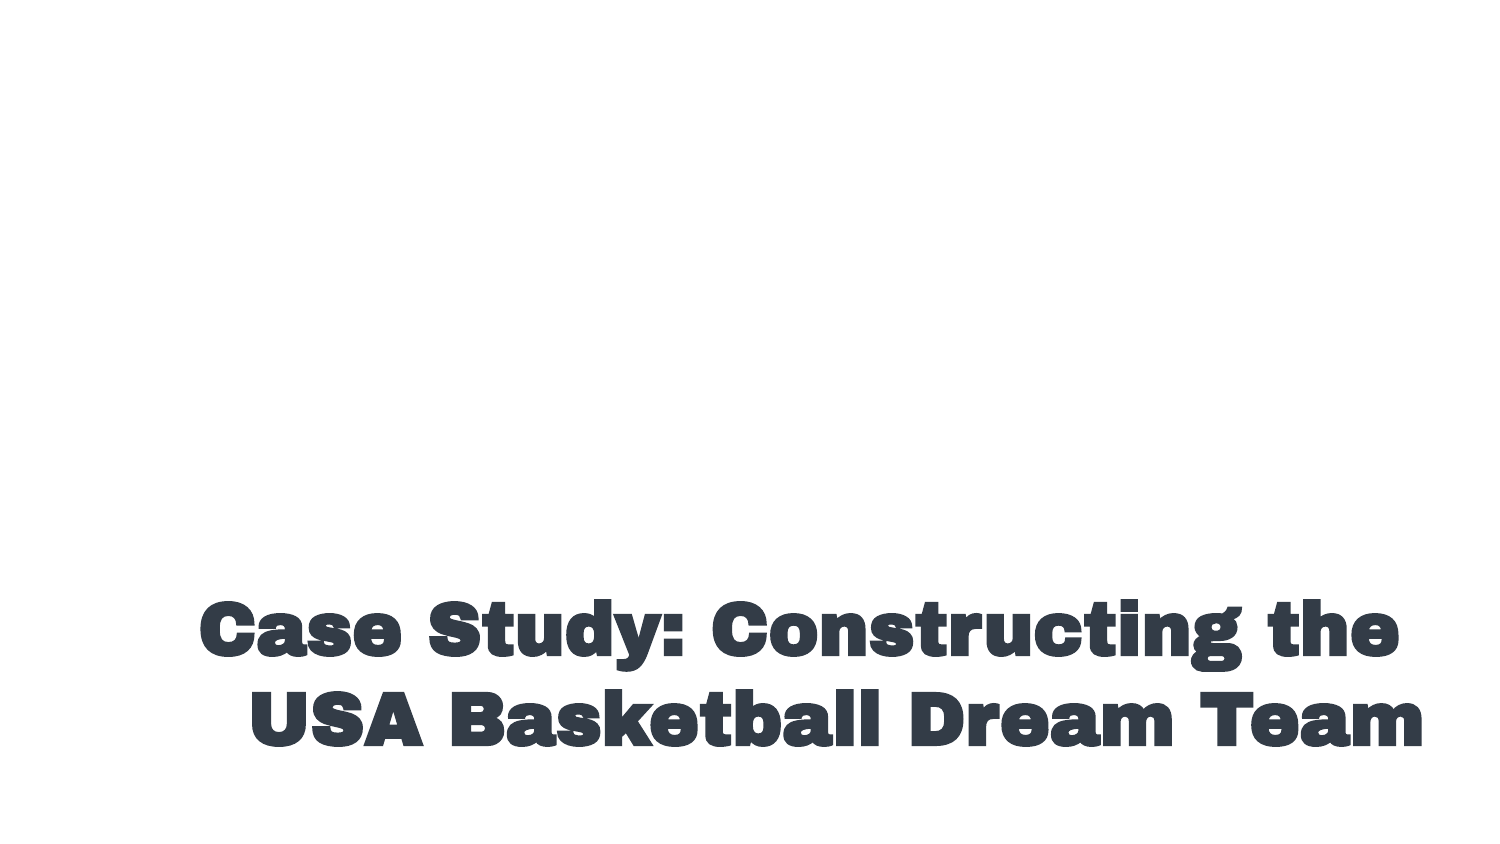

# Case Study: Constructing the USA Basketball Dream Team